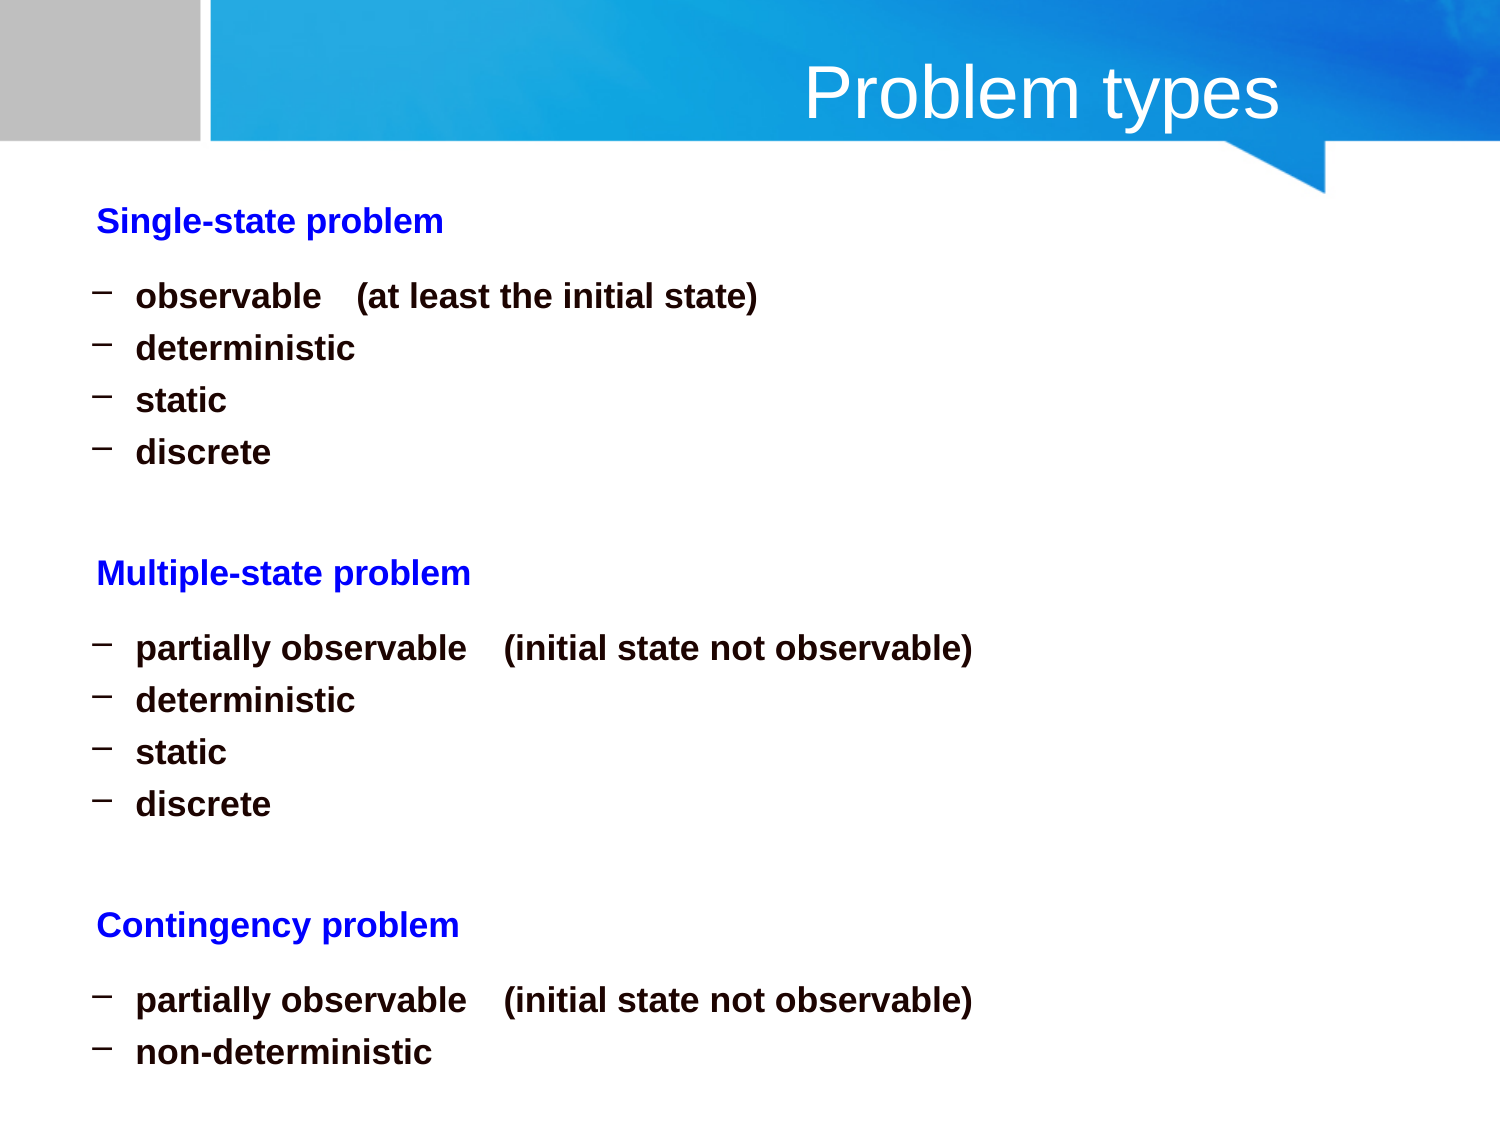

# Problem types
Single-state problem
observable
deterministic
static
discrete
(at least the initial state)
Multiple-state problem
partially observable
deterministic
static
discrete
(initial state not observable)
Contingency problem
partially observable
non-deterministic
(initial state not observable)